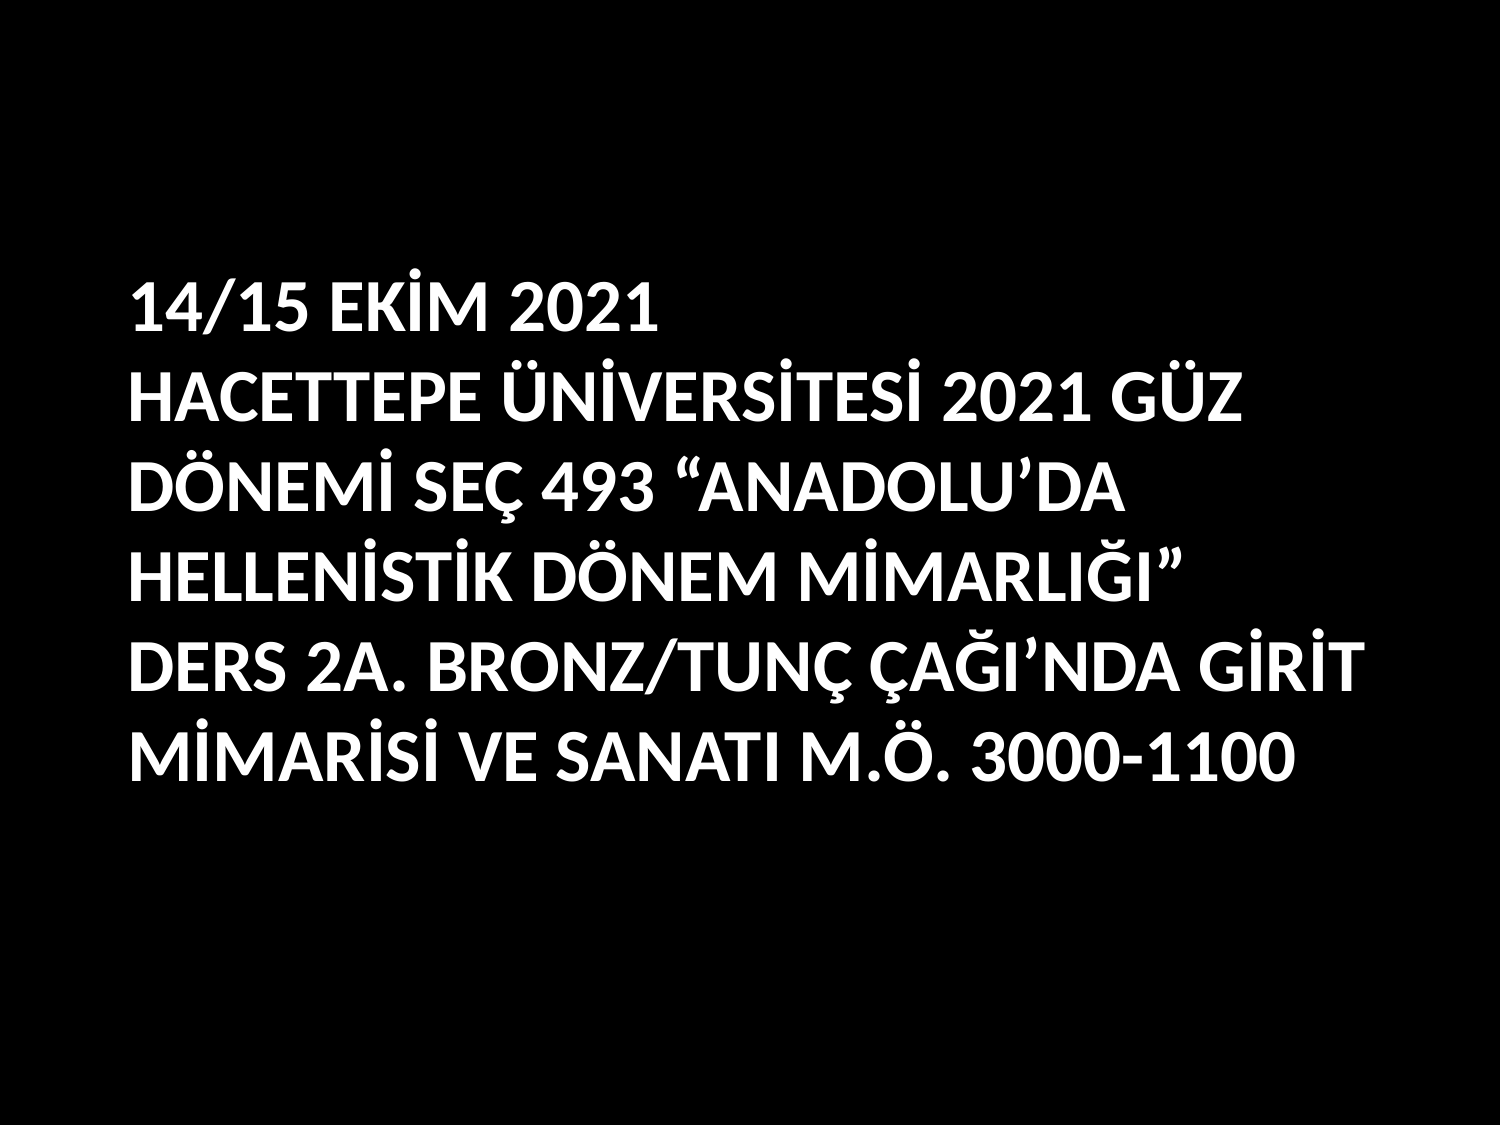

# 14/15 EKİM 2021 HACETTEPE ÜNİVERSİTESİ 2021 GÜZ DÖNEMİ SEÇ 493 “ANADOLU’DA HELLENİSTİK DÖNEM MİMARLIĞI” DERS 2A. BRONZ/TUNÇ ÇAĞI’NDA GİRİT MİMARİSİ VE SANATI M.Ö. 3000-1100